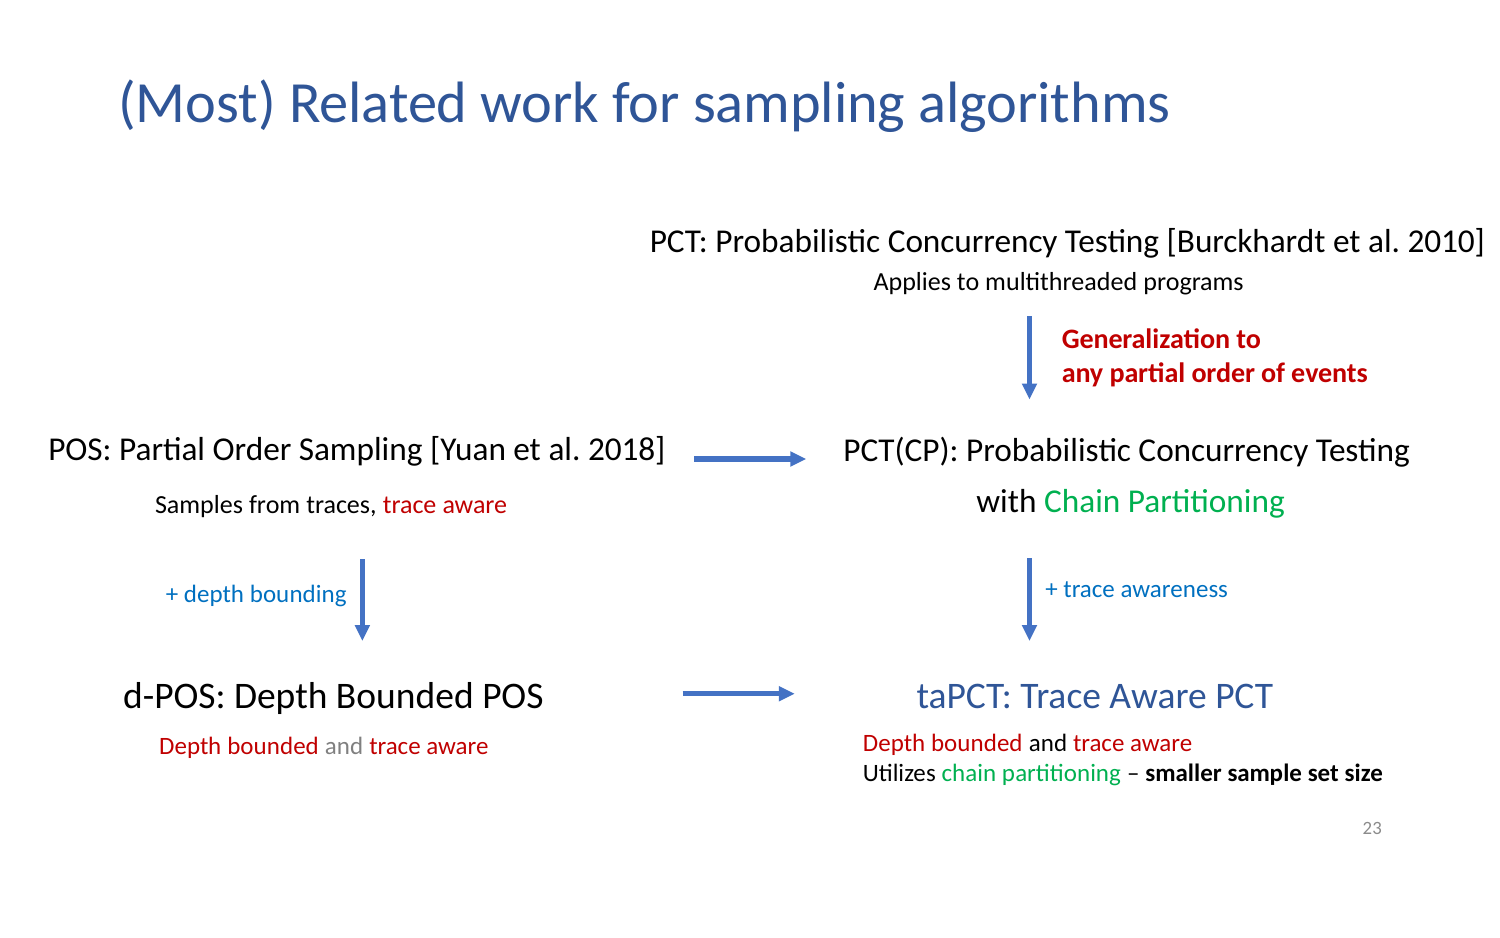

(Most) Related work for sampling algorithms
PCT: Probabilistic Concurrency Testing [Burckhardt et al. 2010]
Applies to multithreaded programs
Generalization to
any partial order of events
POS: Partial Order Sampling [Yuan et al. 2018]
PCT(CP): Probabilistic Concurrency Testing
with Chain Partitioning
Samples from traces, trace aware
+ trace awareness
+ depth bounding
d-POS: Depth Bounded POS
taPCT: Trace Aware PCT
Depth bounded and trace aware
Utilizes chain partitioning – smaller sample set size
Depth bounded and trace aware
23